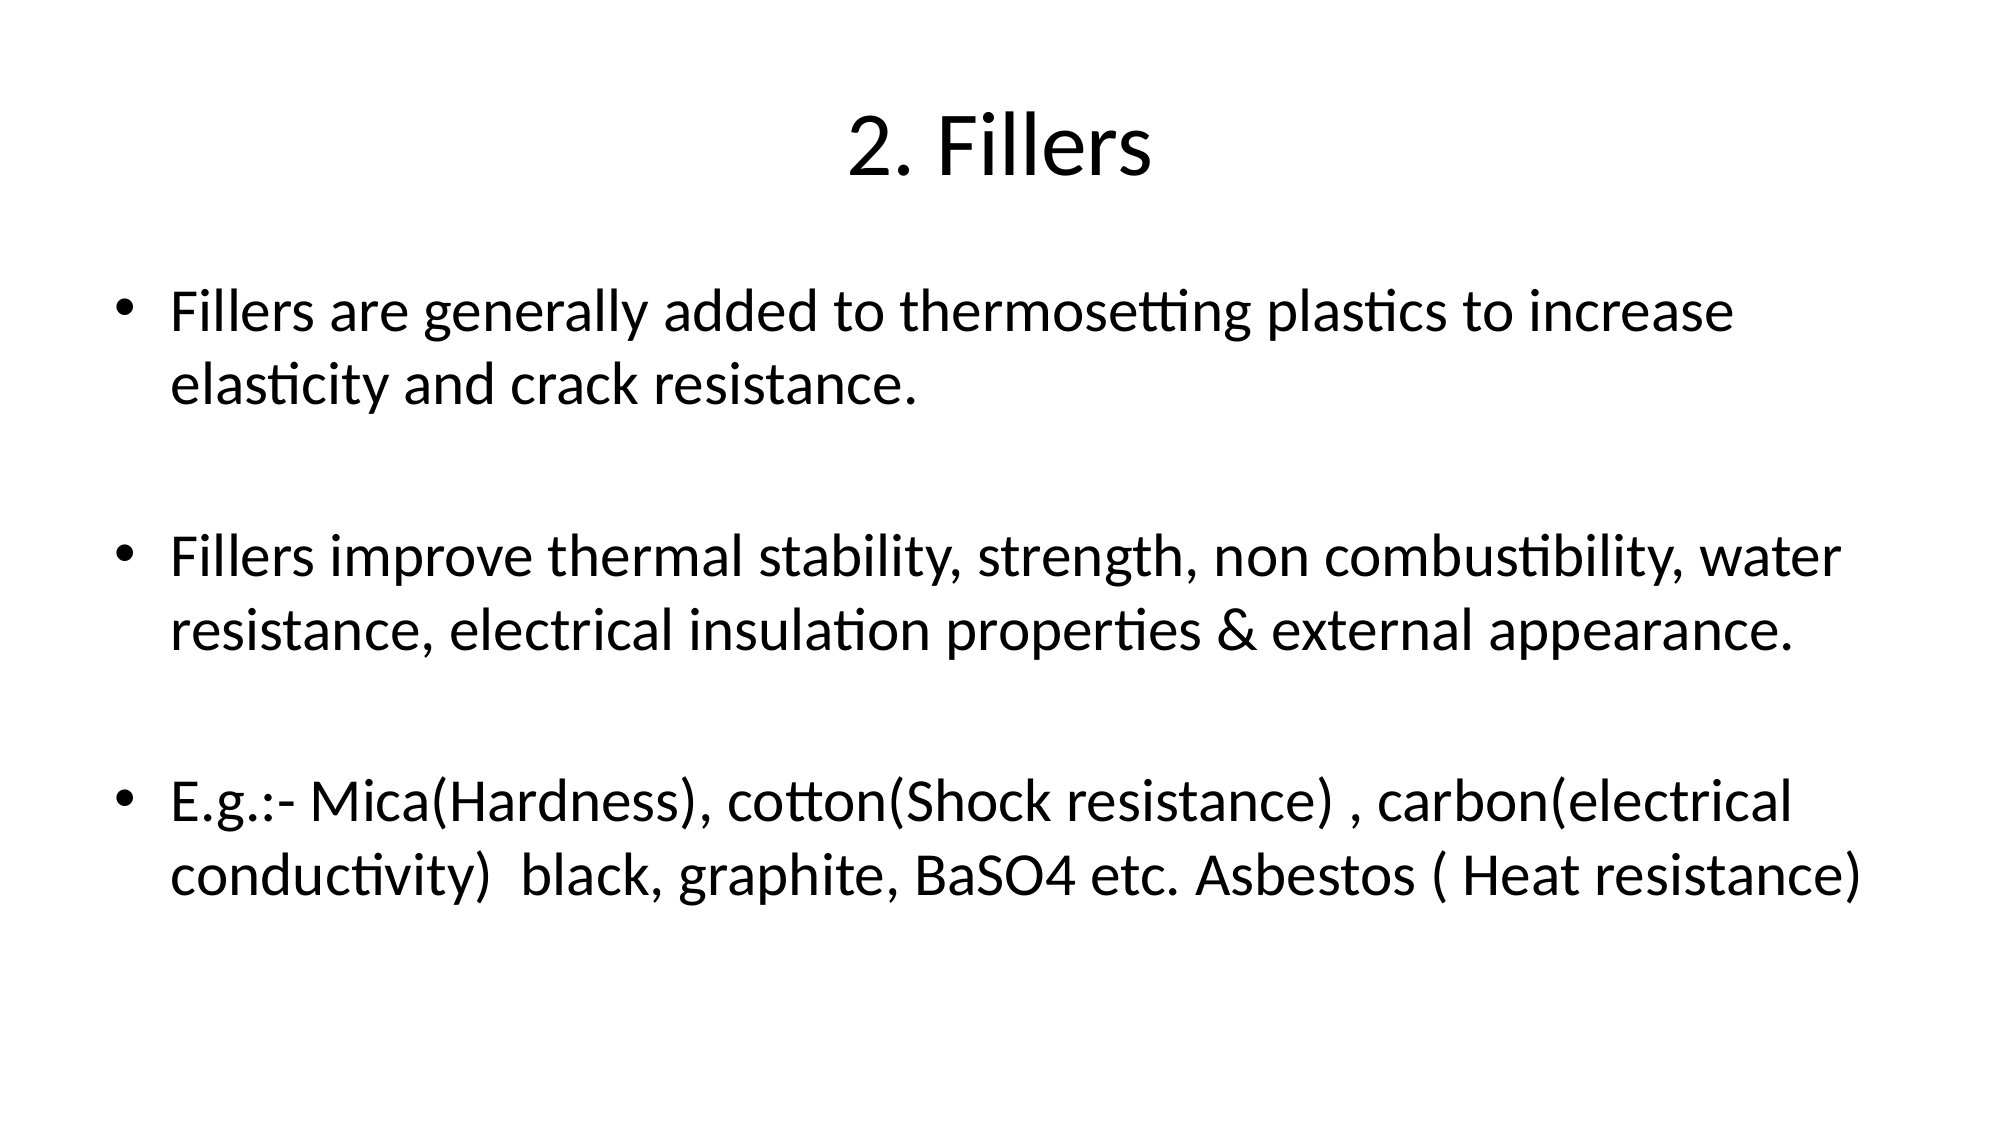

# 2. Fillers
Fillers are generally added to thermosetting plastics to increase elasticity and crack resistance.

Fillers improve thermal stability, strength, non combustibility, water resistance, electrical insulation properties & external appearance.

E.g.:- Mica(Hardness), cotton(Shock resistance) , carbon(electrical conductivity)  black, graphite, BaSO4 etc. Asbestos ( Heat resistance)